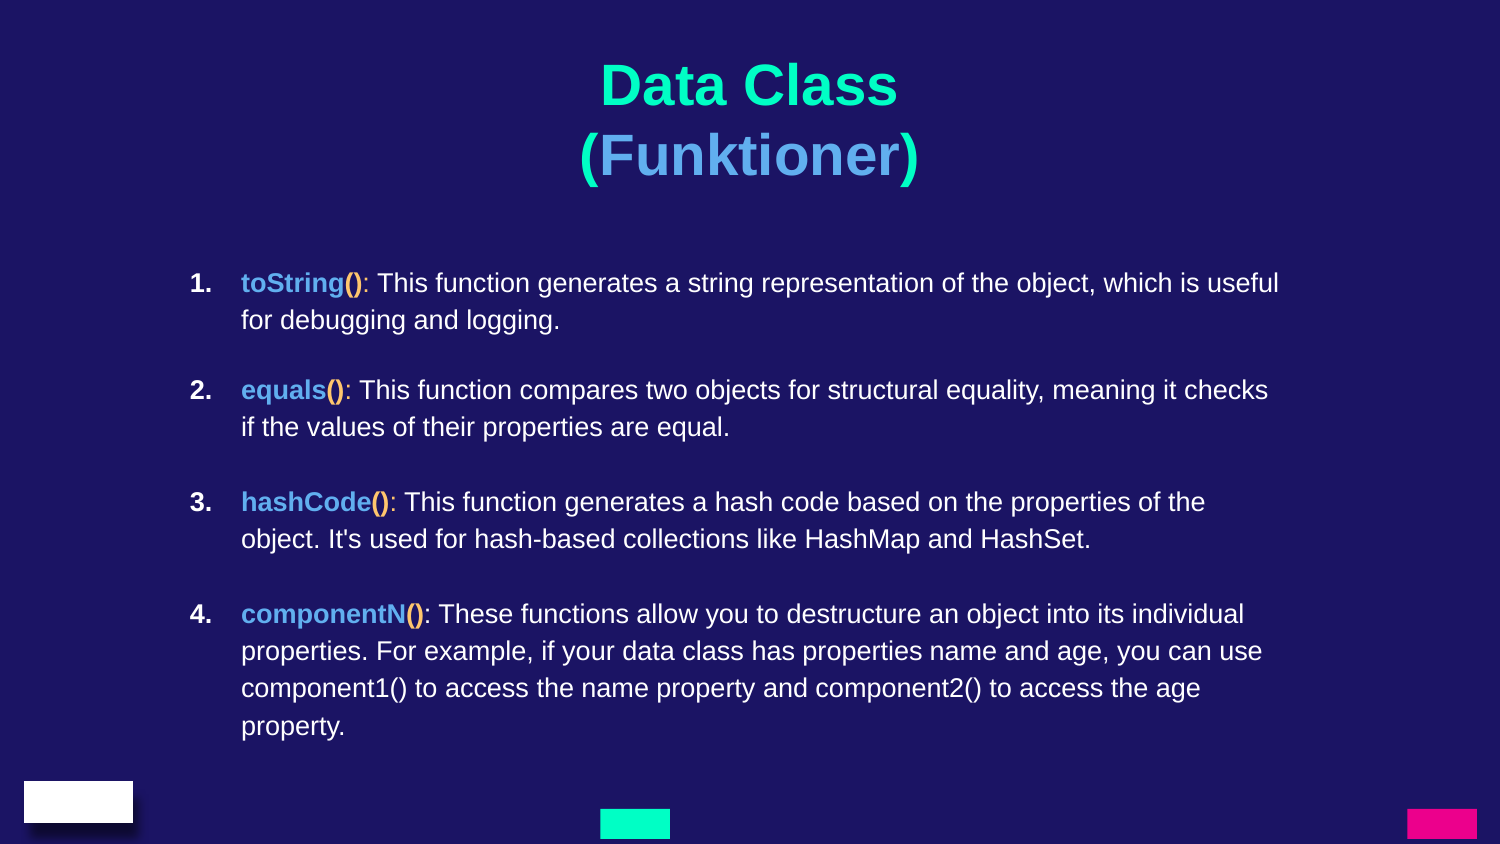

Data Class
(Funktioner)
toString(): This function generates a string representation of the object, which is useful for debugging and logging.
equals(): This function compares two objects for structural equality, meaning it checks if the values of their properties are equal.
hashCode(): This function generates a hash code based on the properties of the object. It's used for hash-based collections like HashMap and HashSet.
componentN(): These functions allow you to destructure an object into its individual properties. For example, if your data class has properties name and age, you can use component1() to access the name property and component2() to access the age property.